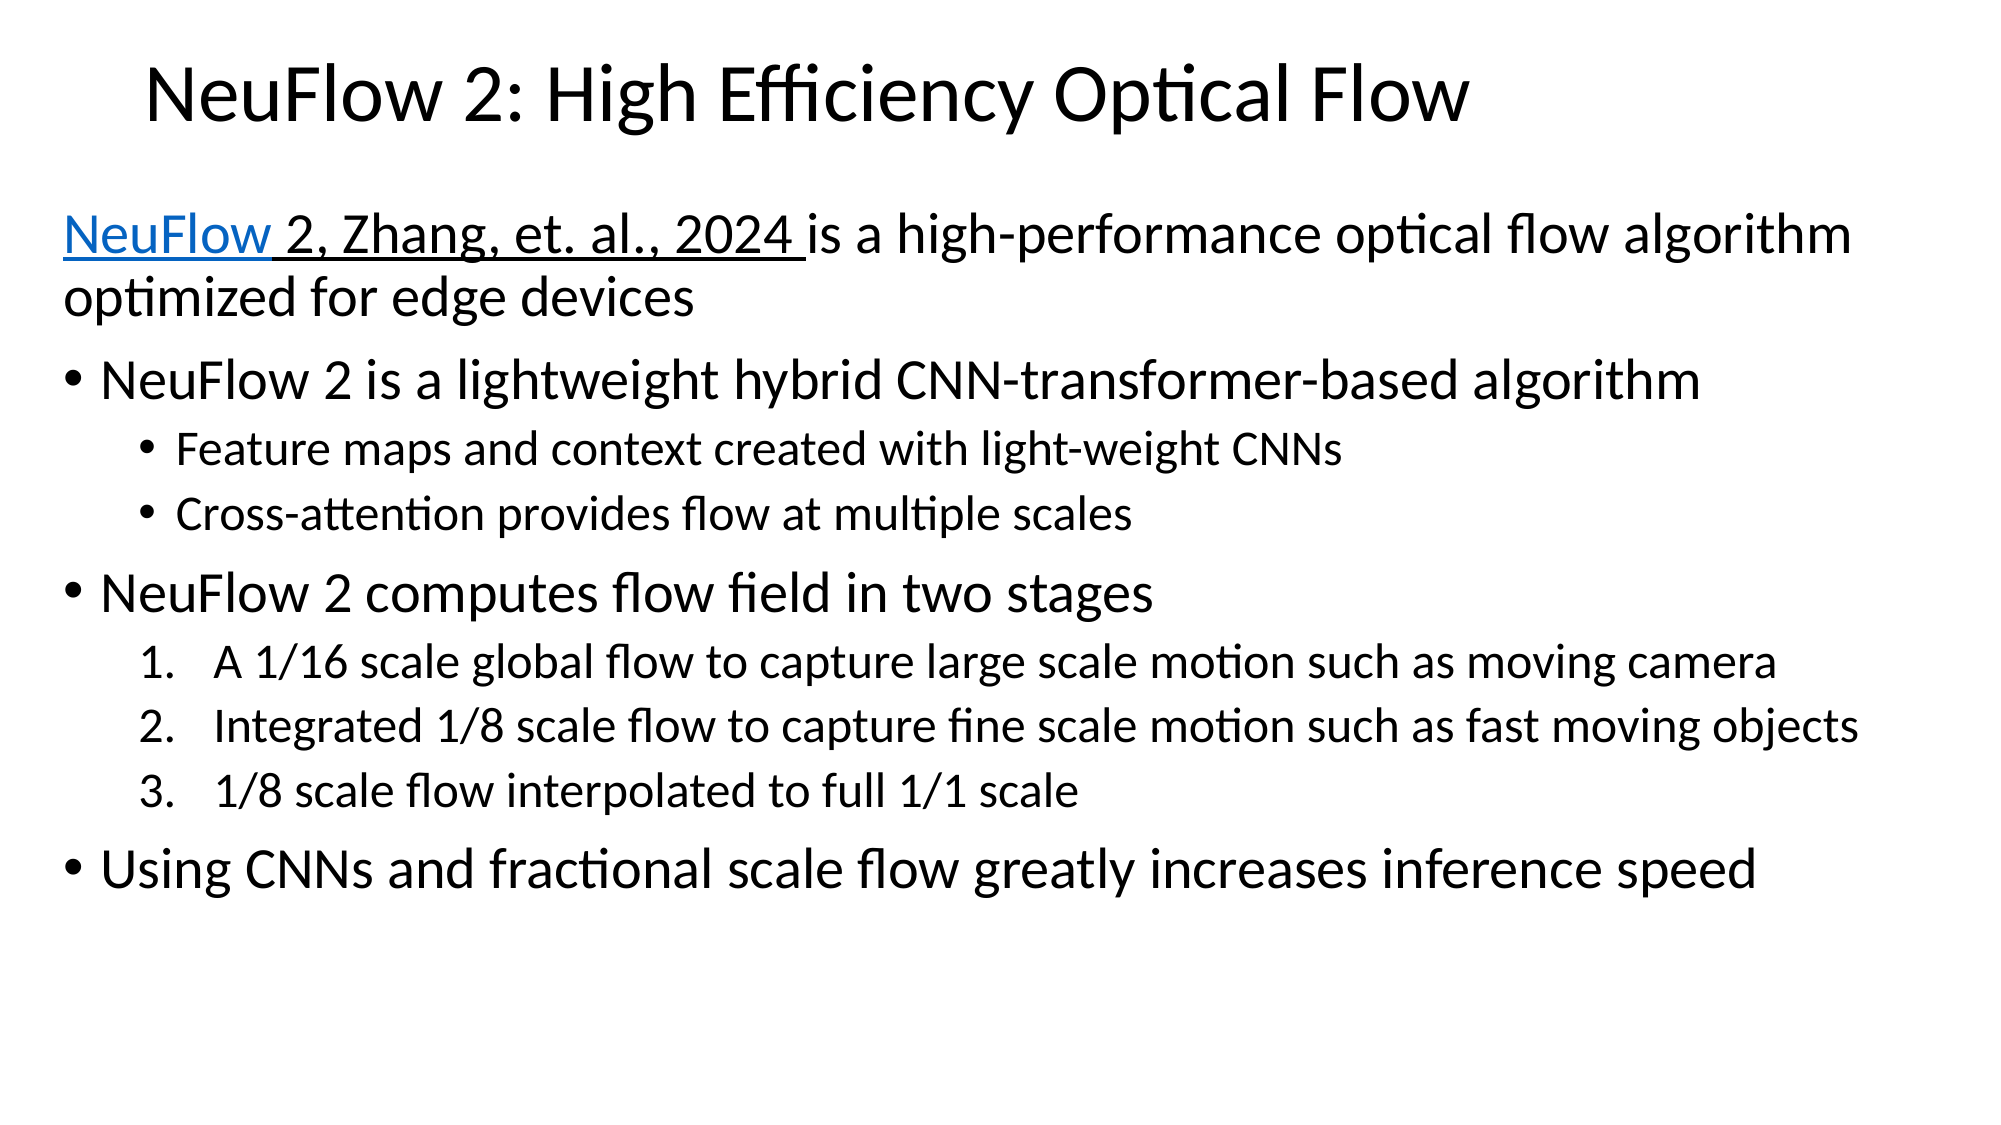

# NeuFlow 2: High Efficiency Optical Flow
NeuFlow 2, Zhang, et. al., 2024 is a high-performance optical flow algorithm optimized for edge devices
NeuFlow 2 is a lightweight hybrid CNN-transformer-based algorithm
Feature maps and context created with light-weight CNNs
Cross-attention provides flow at multiple scales
NeuFlow 2 computes flow field in two stages
A 1/16 scale global flow to capture large scale motion such as moving camera
Integrated 1/8 scale flow to capture fine scale motion such as fast moving objects
1/8 scale flow interpolated to full 1/1 scale
Using CNNs and fractional scale flow greatly increases inference speed